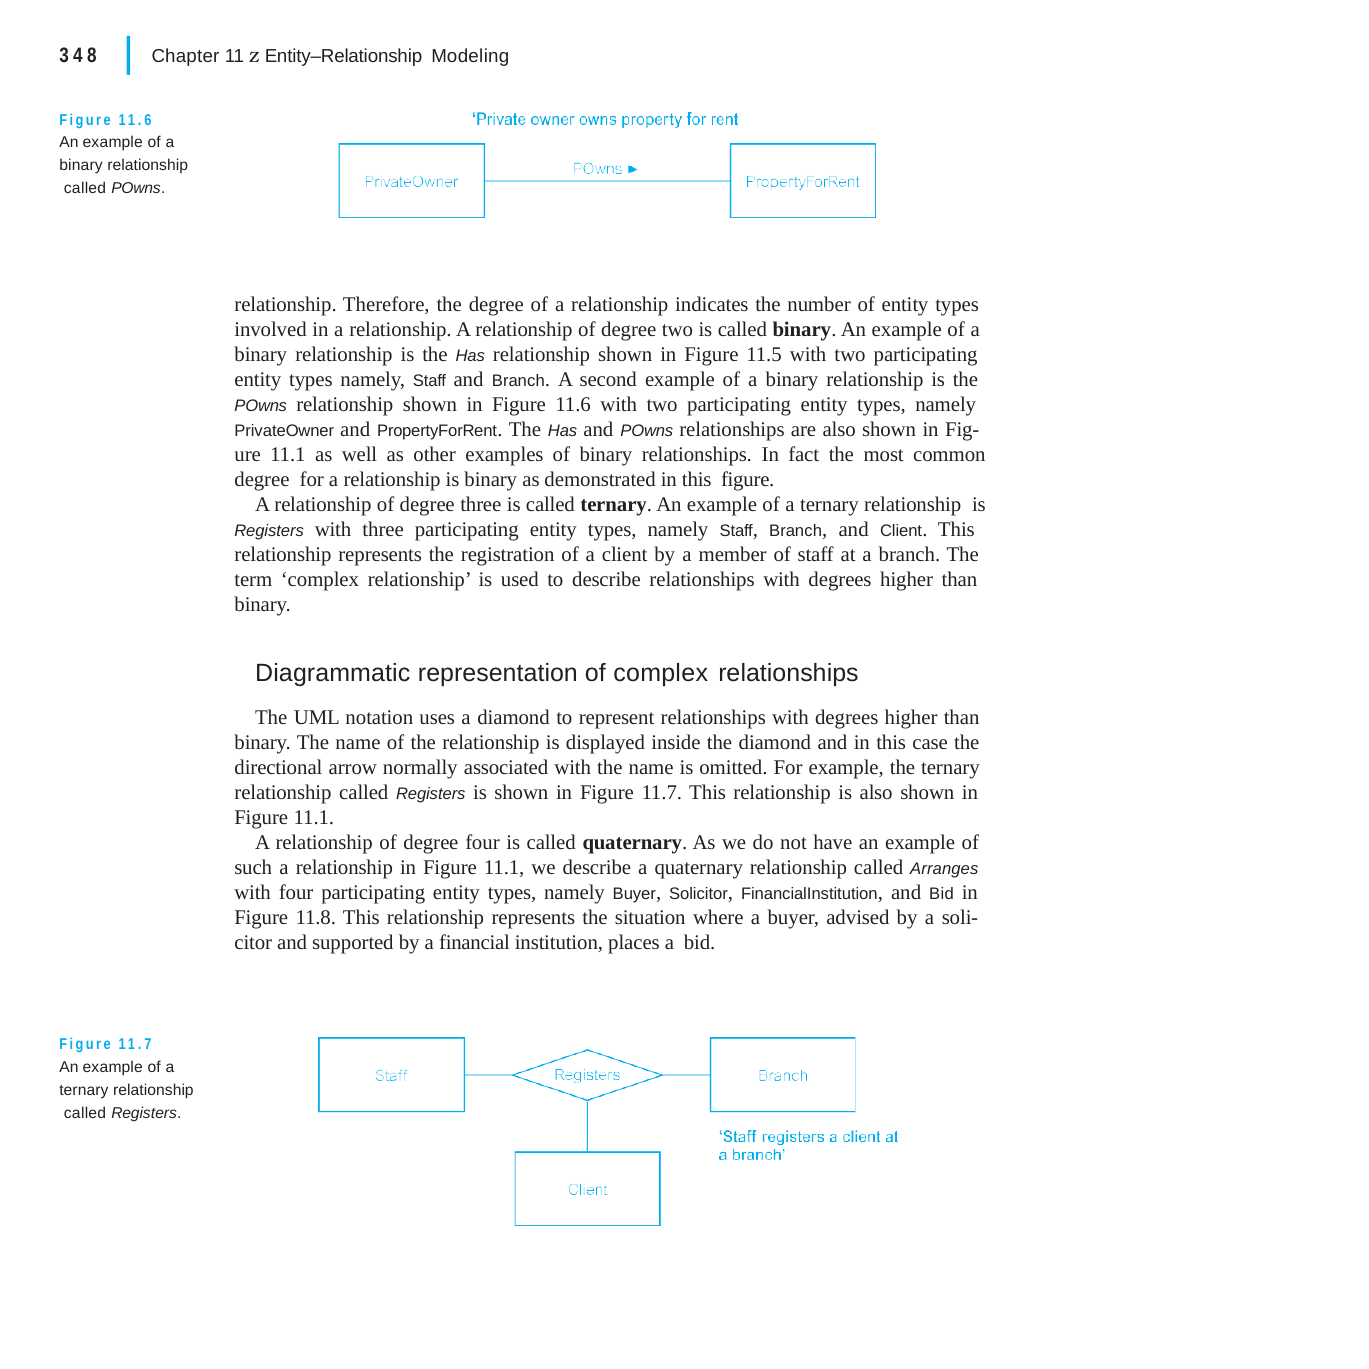

|
348	Chapter 11 z Entity–Relationship Modeling
Figure 11.6
An example of a  binary relationship  called POwns.

relationship. Therefore, the degree of a relationship indicates the number of entity types  involved in a relationship. A relationship of degree two is called binary. An example of a  binary relationship is the Has relationship shown in Figure 11.5 with two participating  entity types namely, Staff and Branch. A second example of a binary relationship is the  POwns relationship shown in Figure 11.6 with two participating entity types, namely  PrivateOwner and PropertyForRent. The Has and POwns relationships are also shown in Fig-  ure 11.1 as well as other examples of binary relationships. In fact the most common degree  for a relationship is binary as demonstrated in this figure.
A relationship of degree three is called ternary. An example of a ternary relationship  is Registers with three participating entity types, namely Staff, Branch, and Client. This  relationship represents the registration of a client by a member of staff at a branch. The  term ‘complex relationship’ is used to describe relationships with degrees higher than  binary.

Diagrammatic representation of complex relationships
The UML notation uses a diamond to represent relationships with degrees higher than  binary. The name of the relationship is displayed inside the diamond and in this case the  directional arrow normally associated with the name is omitted. For example, the ternary  relationship called Registers is shown in Figure 11.7. This relationship is also shown in  Figure 11.1.
A relationship of degree four is called quaternary. As we do not have an example of  such a relationship in Figure 11.1, we describe a quaternary relationship called Arranges  with four participating entity types, namely Buyer, Solicitor, FinancialInstitution, and Bid in  Figure 11.8. This relationship represents the situation where a buyer, advised by a soli-  citor and supported by a financial institution, places a bid.
Figure 11.7
An example of a  ternary relationship  called Registers.